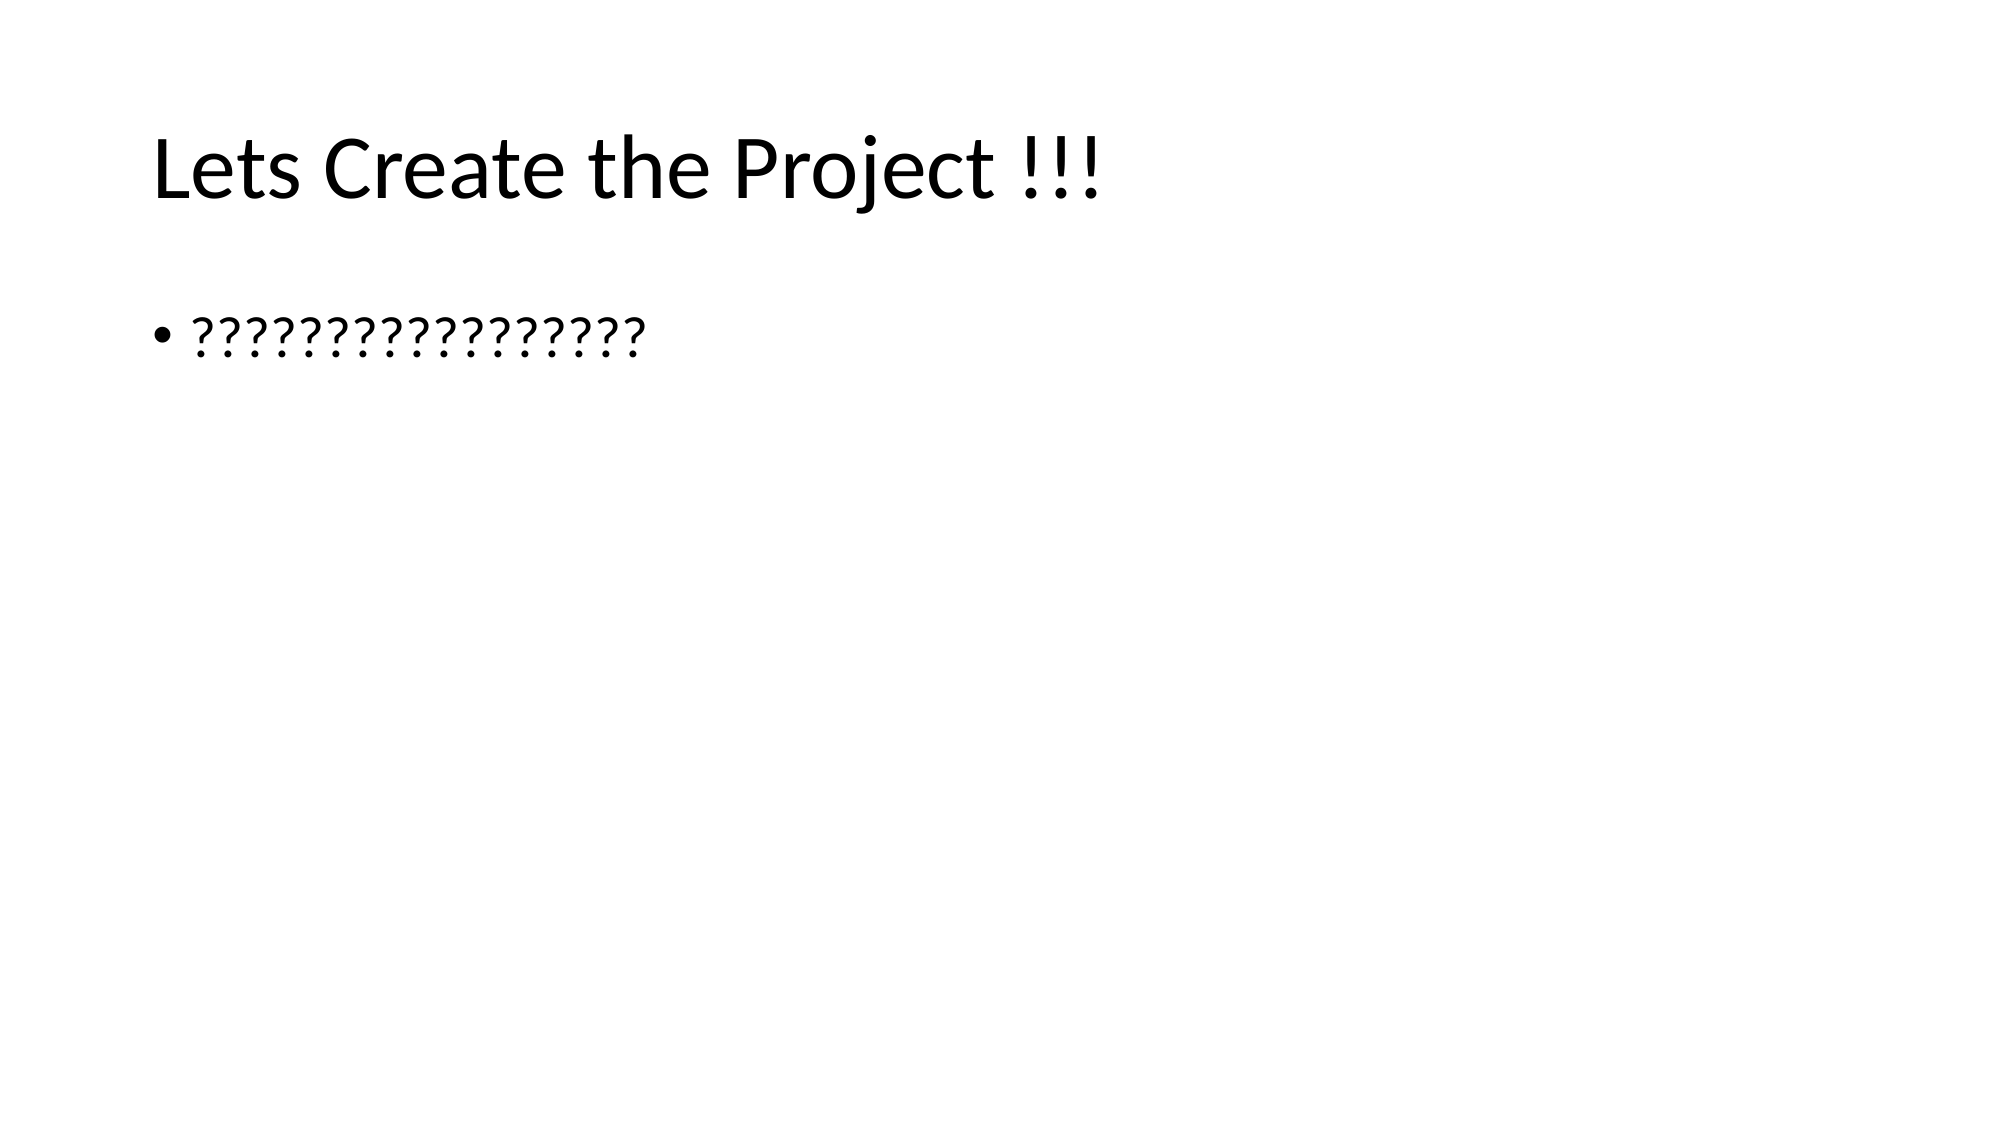

# Lets Create the Project !!!
?????????????????